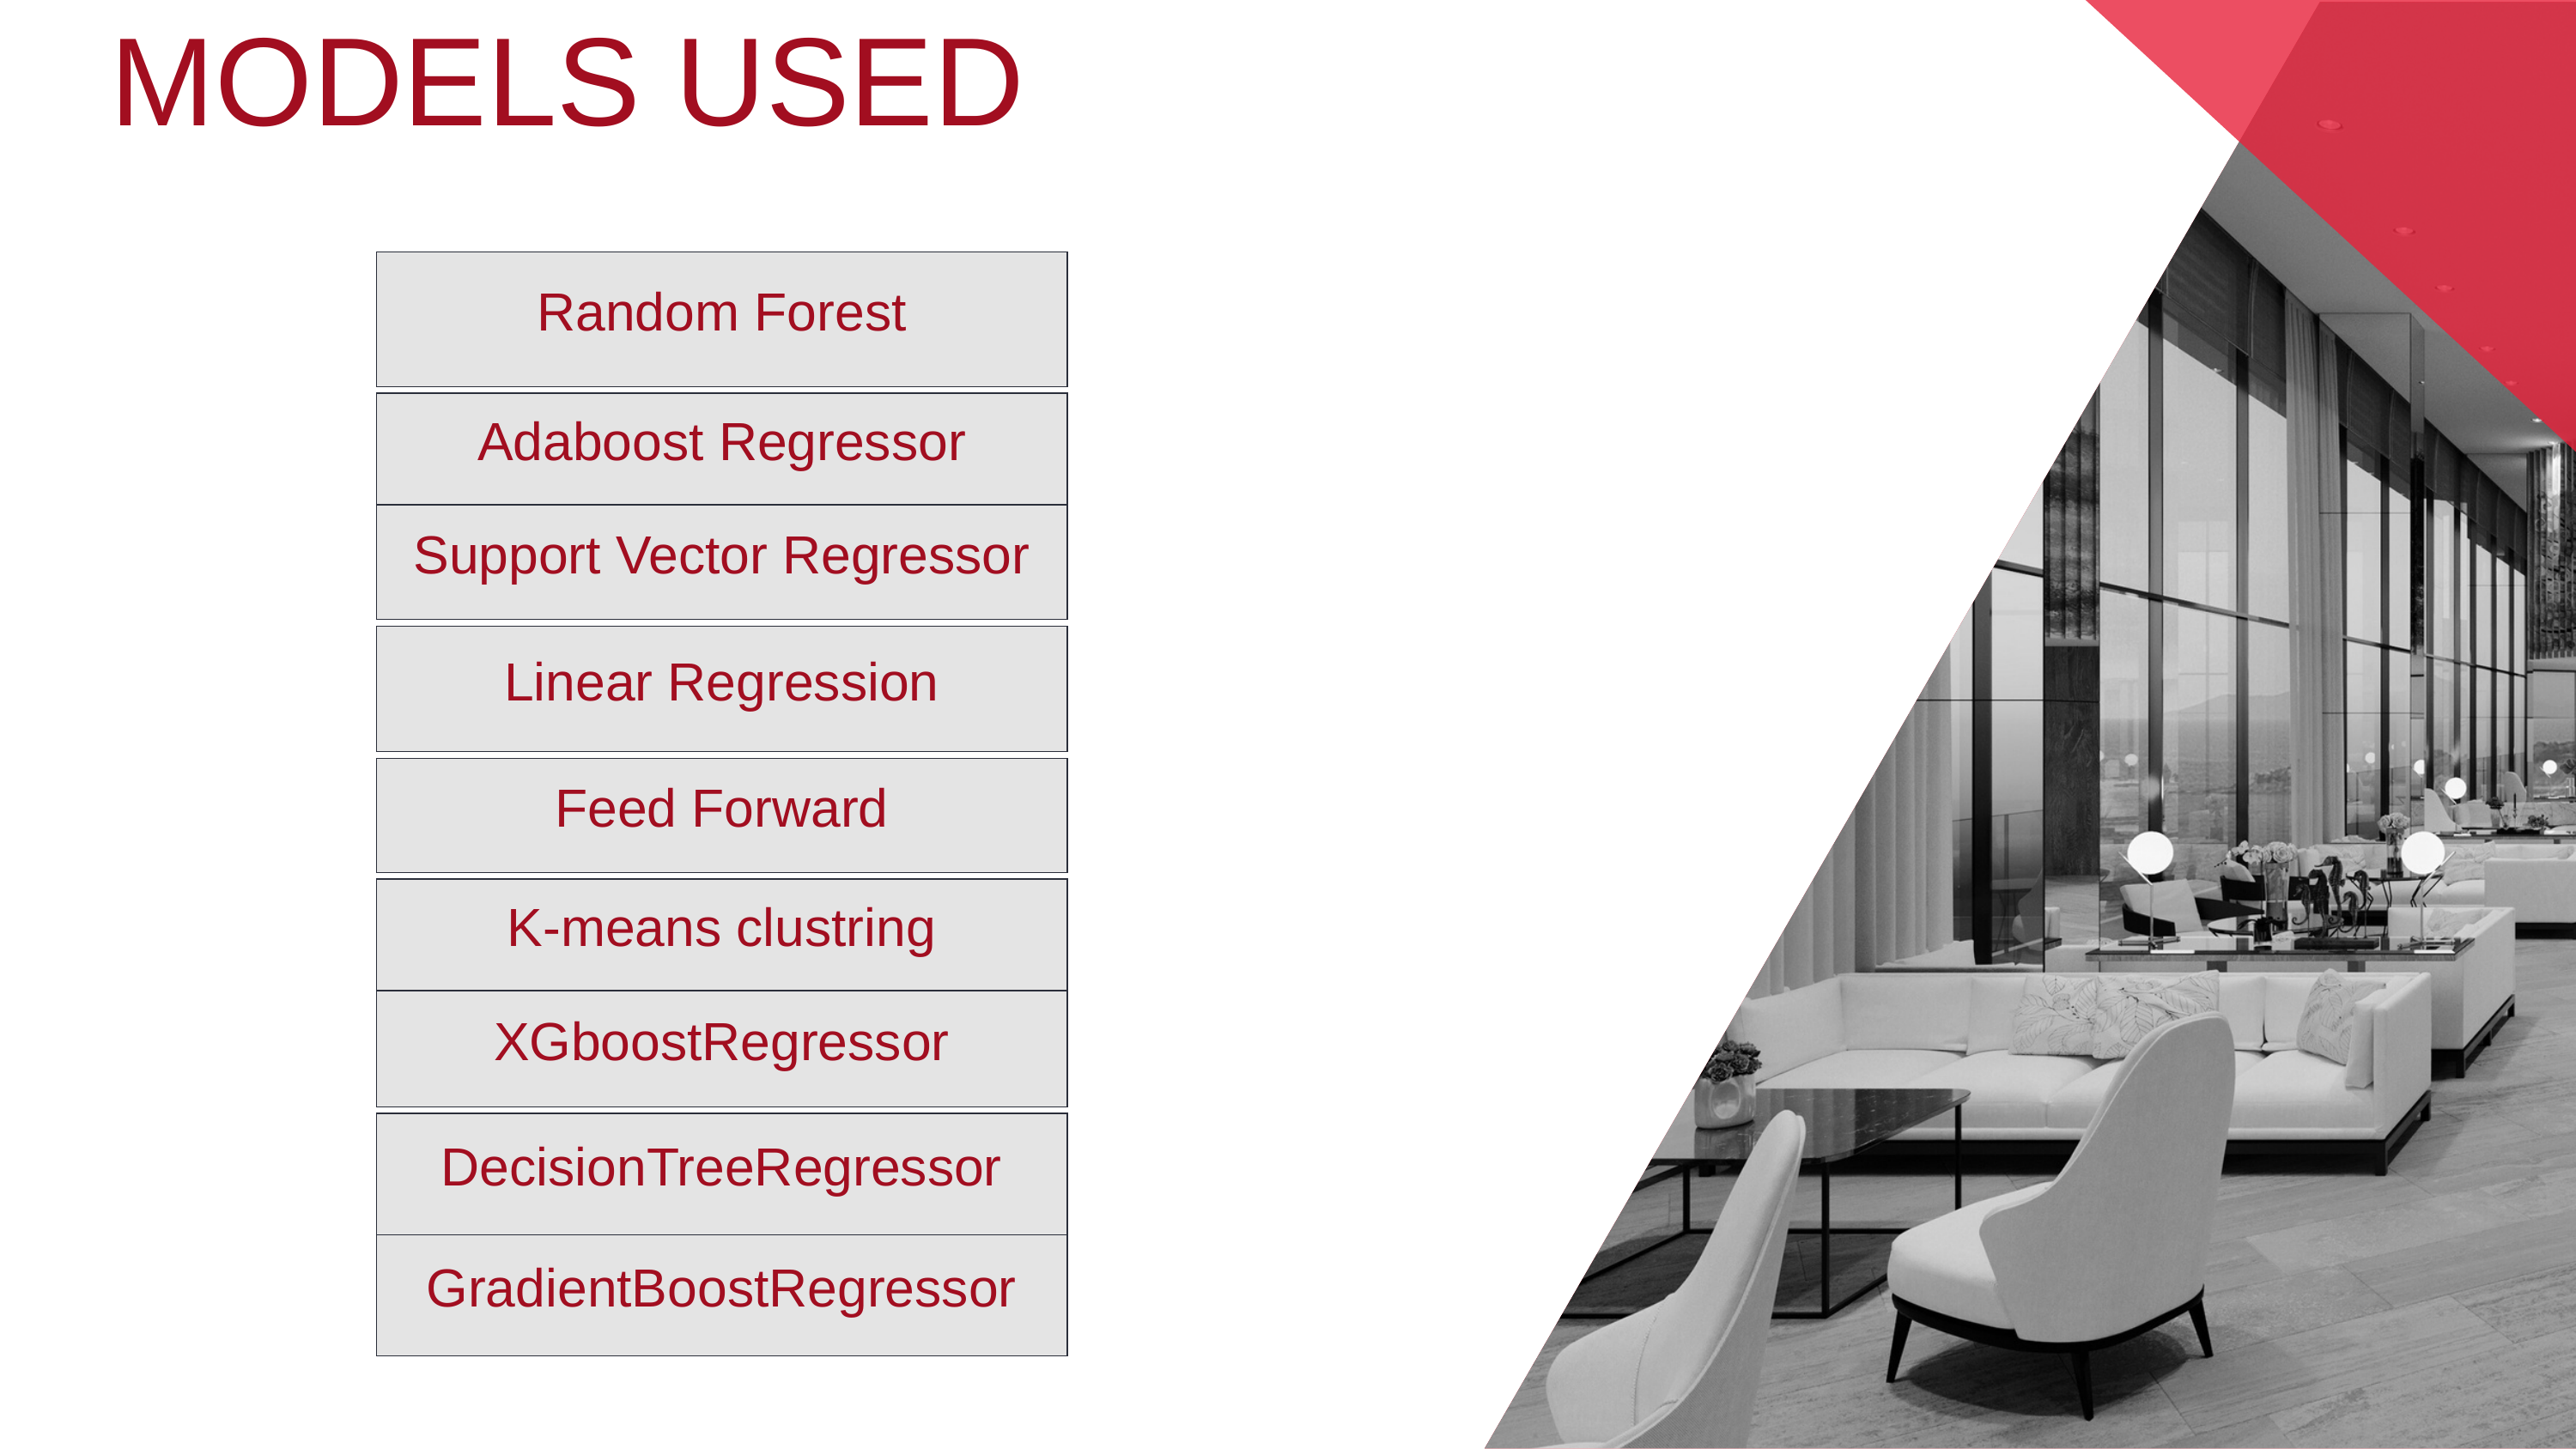

MODELS USED

Random Forest

Adaboost Regressor

Support Vector Regressor

Linear Regression

Feed Forward

K-means clustring

XGboostRegressor

DecisionTreeRegressor

GradientBoostRegressor